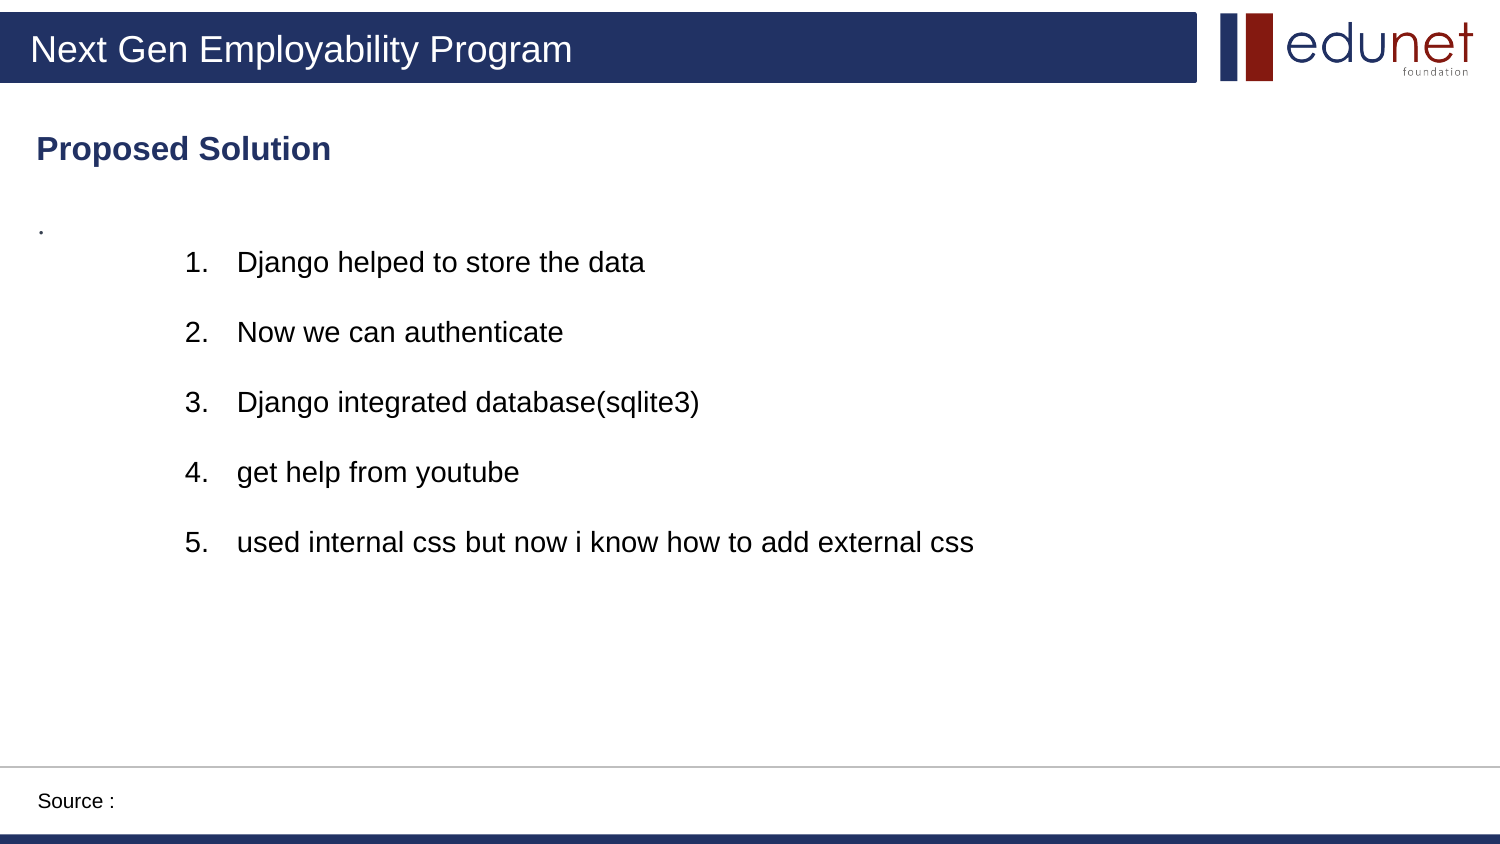

# Proposed Solution
.
Django helped to store the data

Now we can authenticate

Django integrated database(sqlite3)

get help from youtube
used internal css but now i know how to add external css
Source :